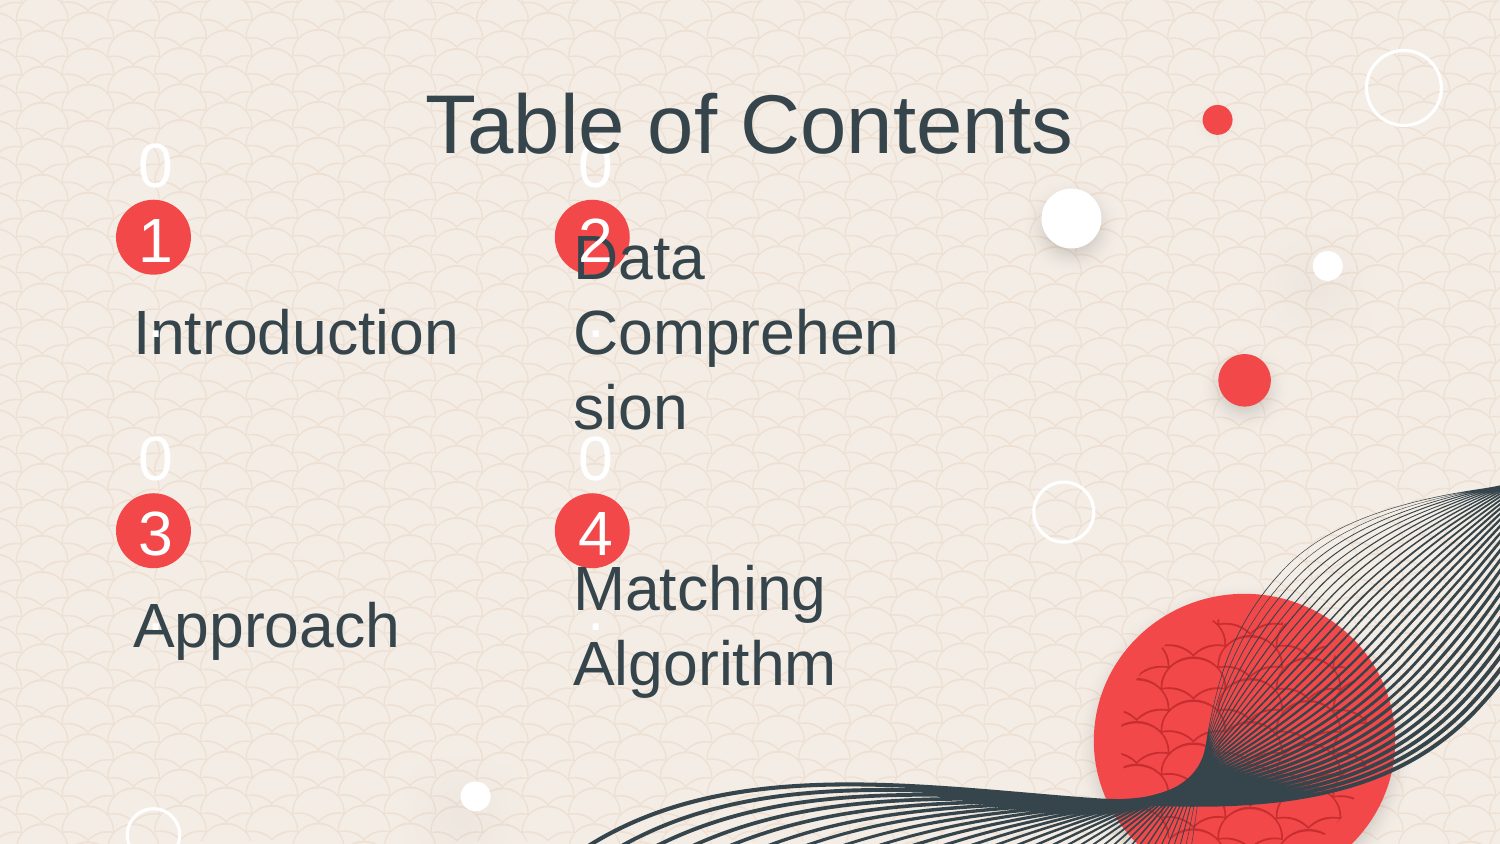

Table of Contents

01.
02.

# Introduction
Data Comprehension

03.
04.

Approach
Matching Algorithm